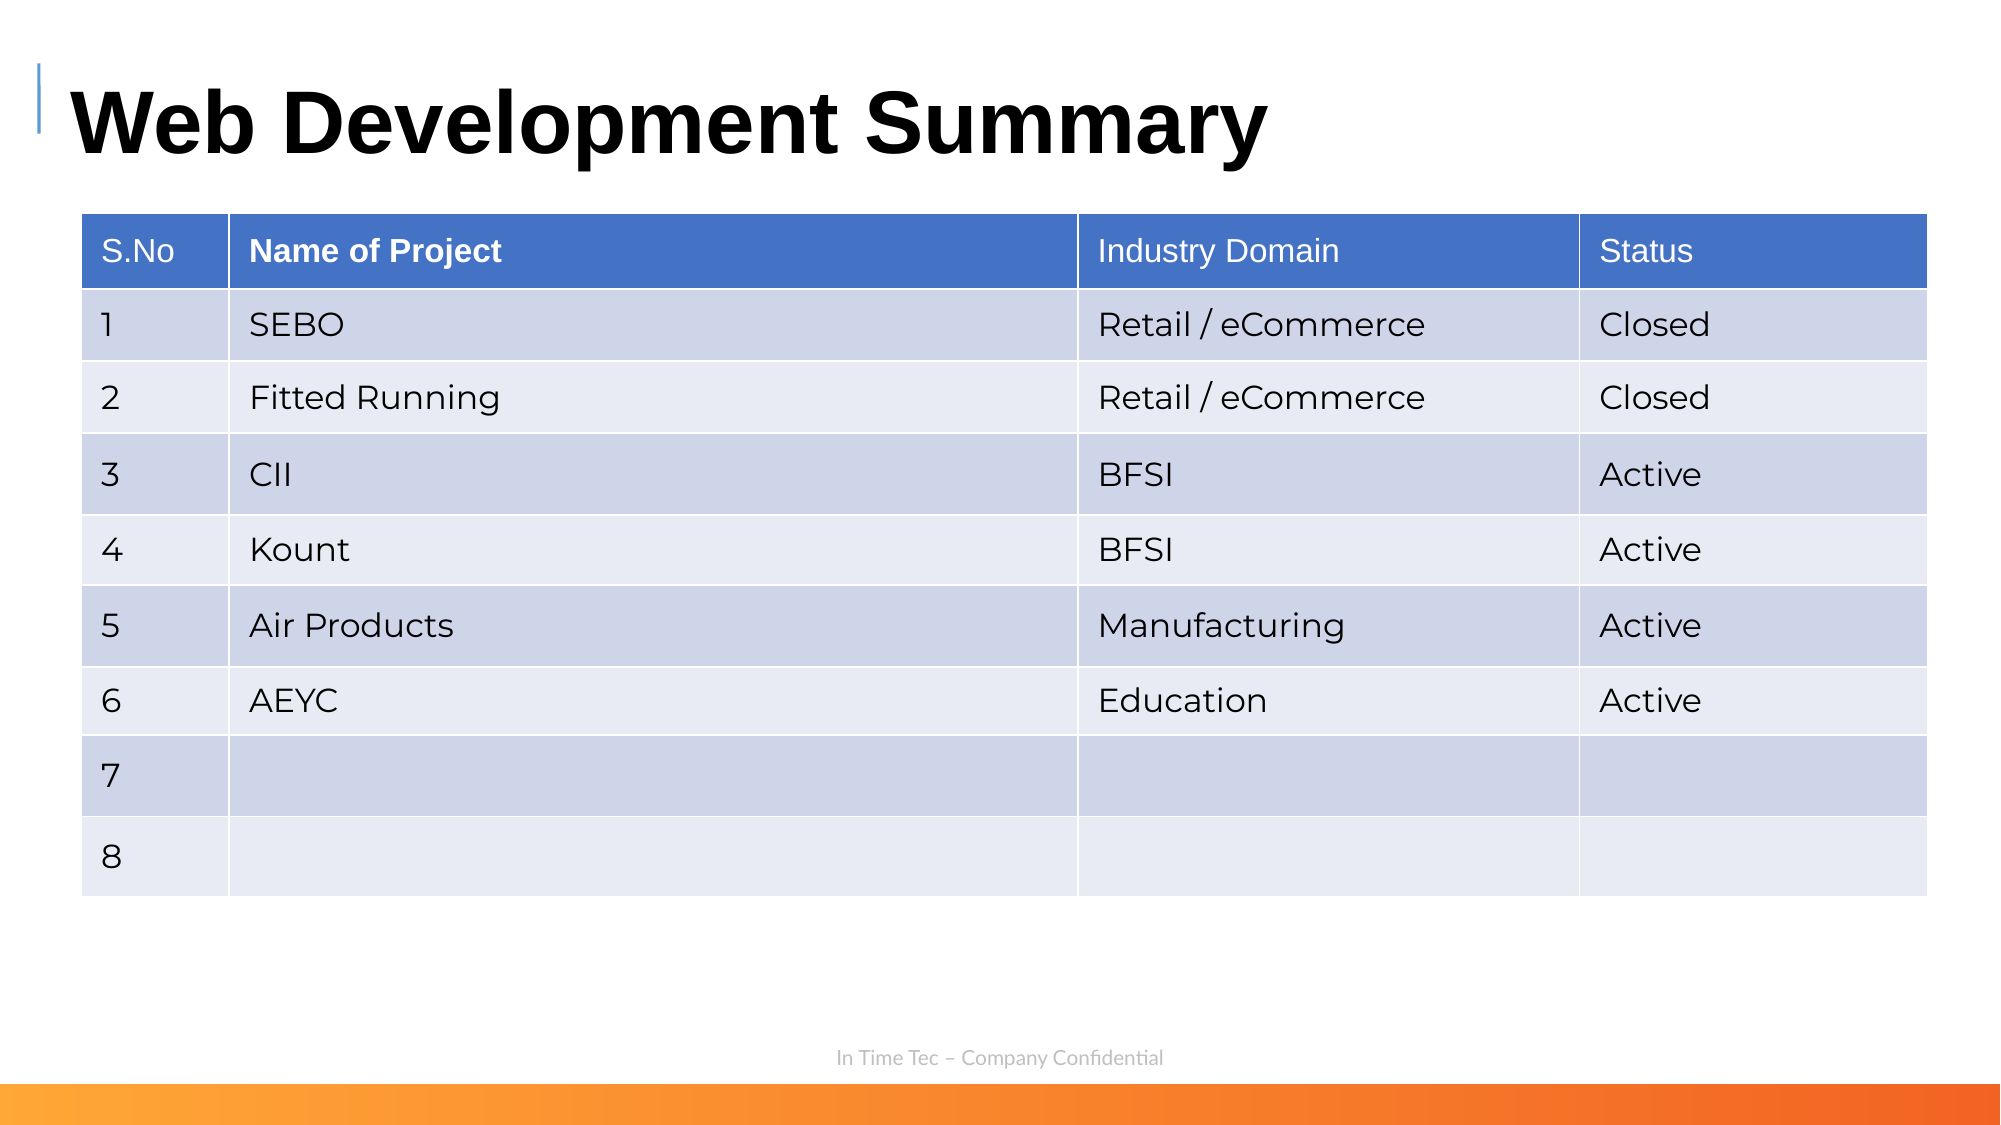

Web Development Summary
| S.No | Name of Project | Industry Domain | Status |
| --- | --- | --- | --- |
| 1 | SEBO | Retail / eCommerce | Closed |
| 2 | Fitted Running | Retail / eCommerce | Closed |
| 3 | CII | BFSI | Active |
| 4 | Kount | BFSI | Active |
| 5 | Air Products | Manufacturing | Active |
| 6 | AEYC | Education | Active |
| 7 |  |  |  |
| 8 |  |  |  |
In Time Tec – Company Confidential